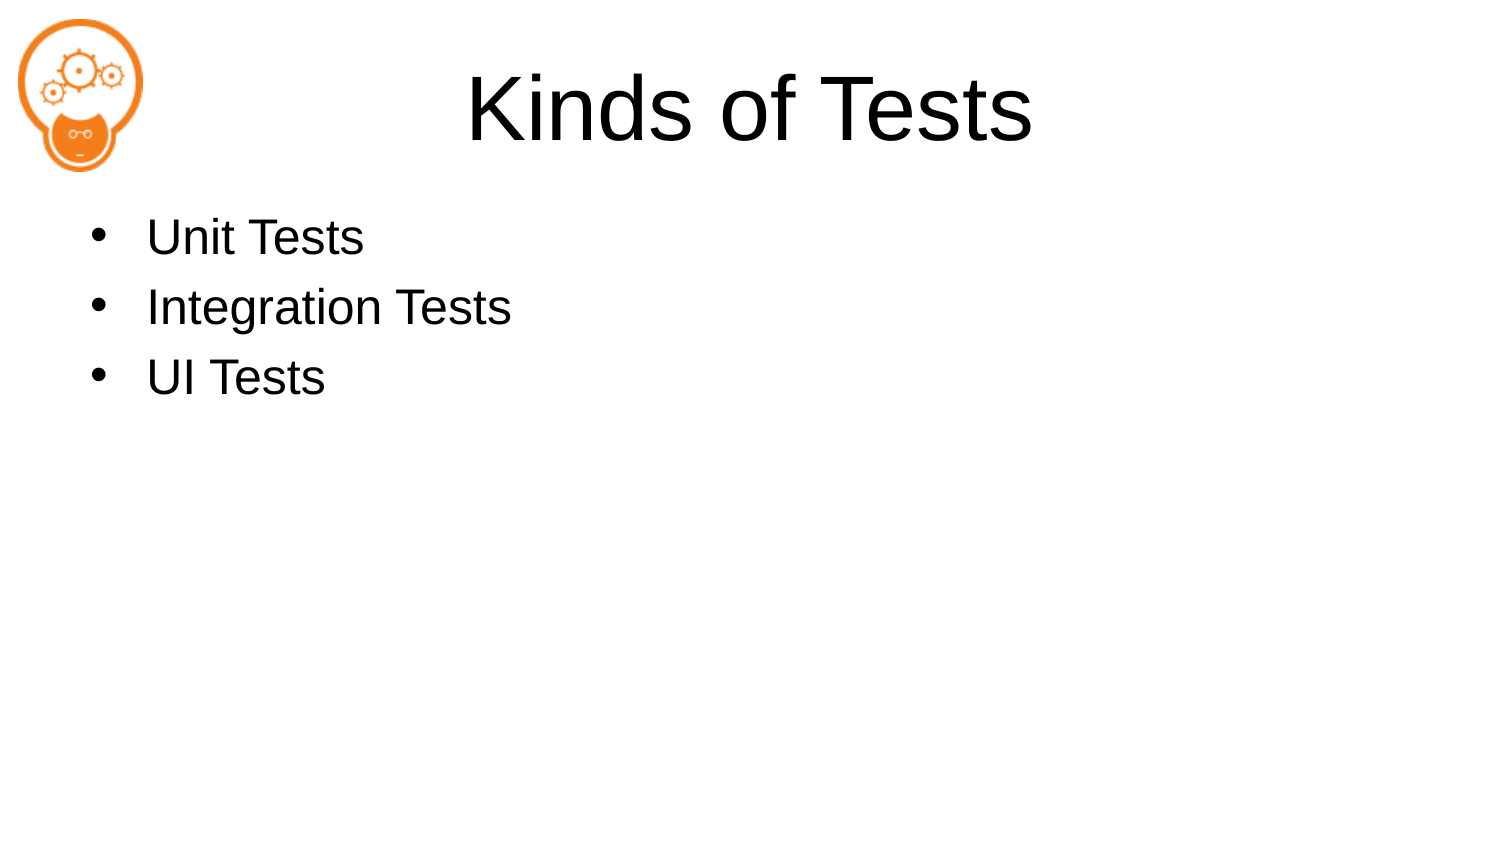

# Kinds of Tests
Unit Tests
Integration Tests
UI Tests